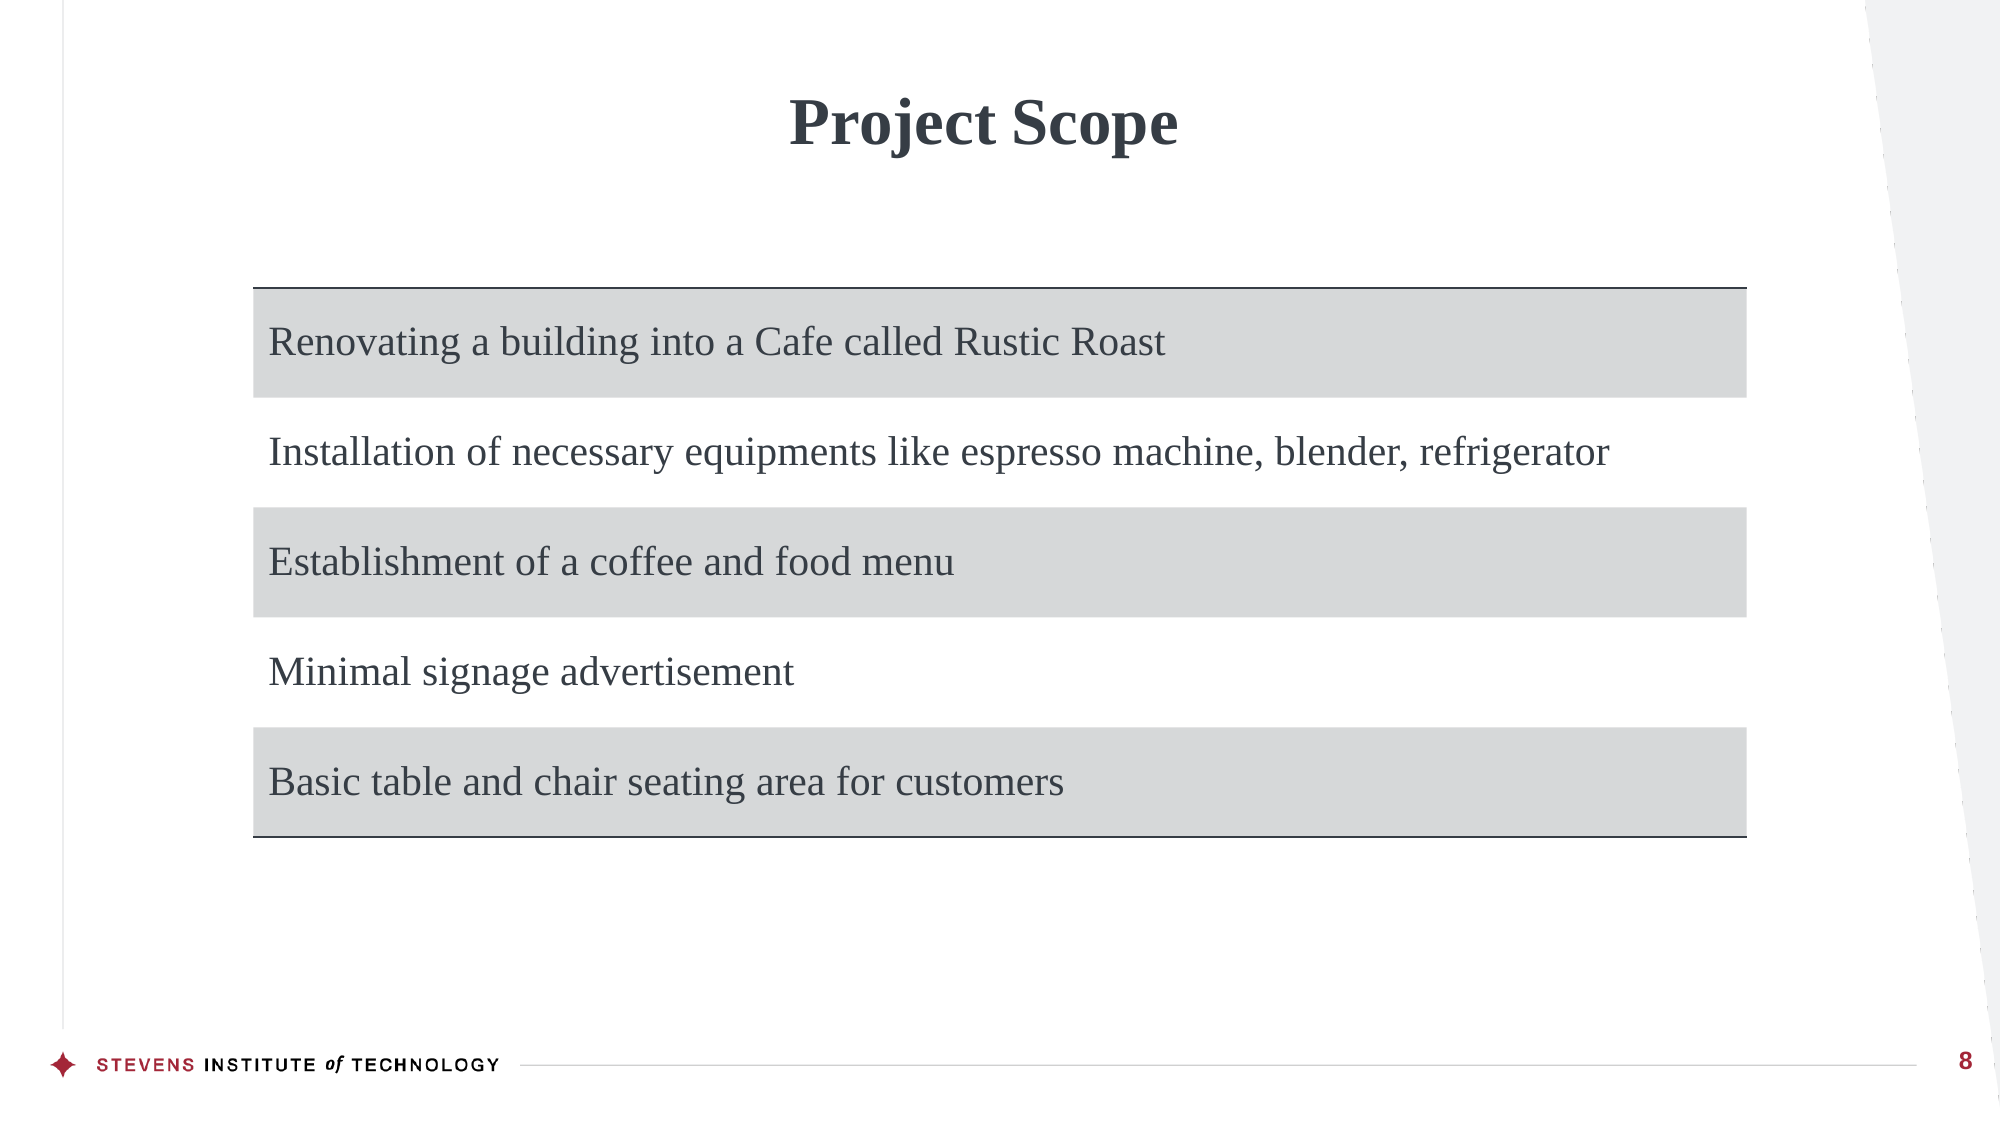

# Project Scope

| Renovating a building into a Cafe called Rustic Roast |
| --- |
| Installation of necessary equipments like espresso machine, blender, refrigerator |
| Establishment of a coffee and food menu |
| Minimal signage advertisement |
| Basic table and chair seating area for customers |
8